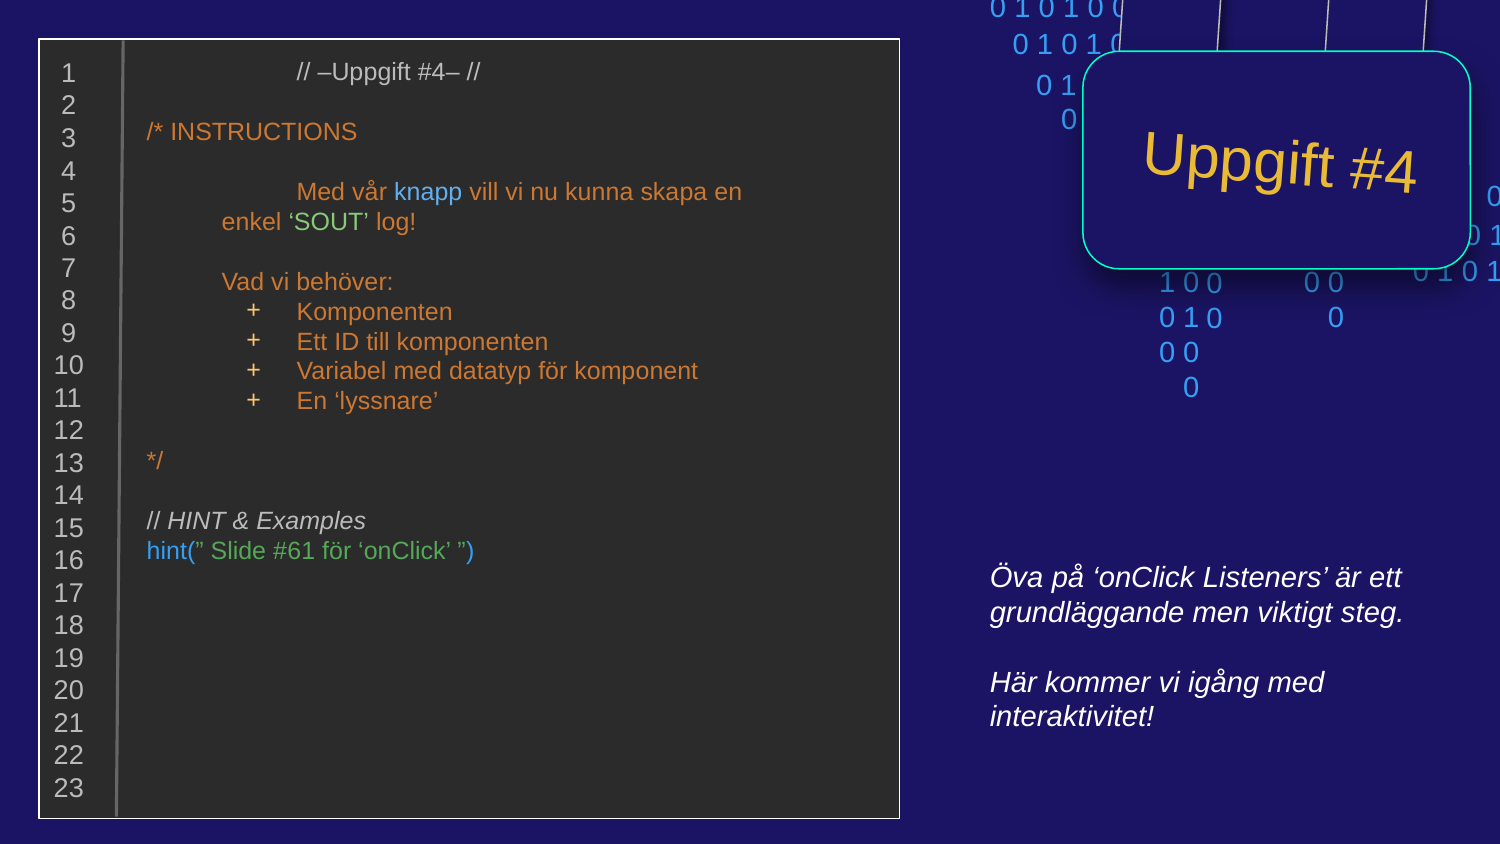

0 1 0 1 0 0 1 0
0 1 0 1 0 0 1 0
0 1 0 1 0 0 1 0
0 1 0 1 0 0 1 0

 1
 2
 3
 4
 5
 6
 7
 8
 9
10
11
12
13
14
15
16
17
18
19
20
21
22
23
// –Uppgift #4– //

/* INSTRUCTIONS

	Med vår knapp vill vi nu kunna skapa en
enkel ‘SOUT’ log!

Vad vi behöver:
Komponenten
Ett ID till komponenten
Variabel med datatyp för komponent
En ‘lyssnare’

*/

// HINT & Examples
hint(” Slide #61 för ‘onClick’ ”)

Uppgift #4
0
1
0
0
0
1
0
0
0
1
0
0
0 1 0 1 0 0  0
0 1 0 1 0 1  0
0 1 0 1 0 0 1 0
0
1
0
0
0
1
0
0
0
1
0
0
Öva på ‘onClick Listeners’ är ett grundläggande men viktigt steg.

Här kommer vi igång med interaktivitet!